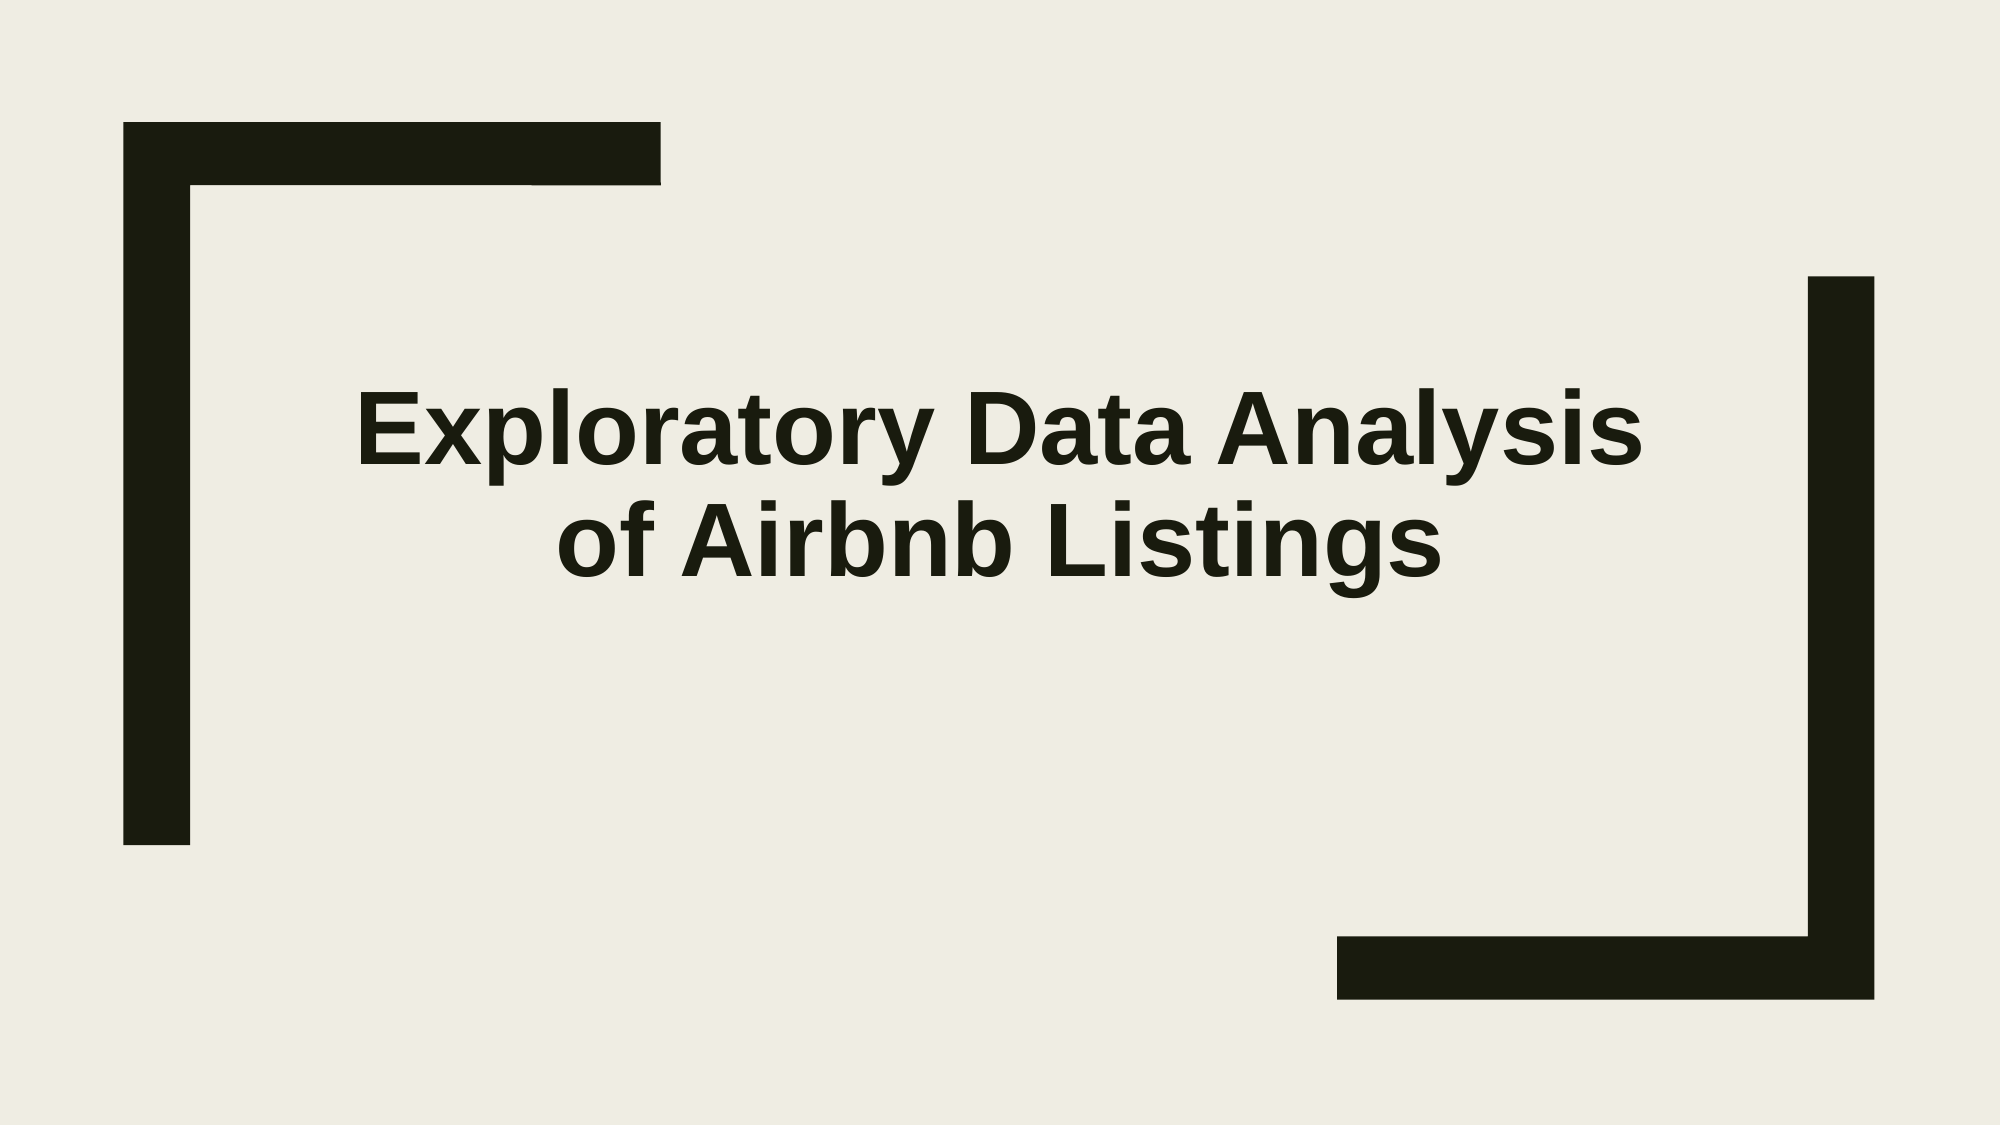

# Exploratory Data Analysis of Airbnb Listings